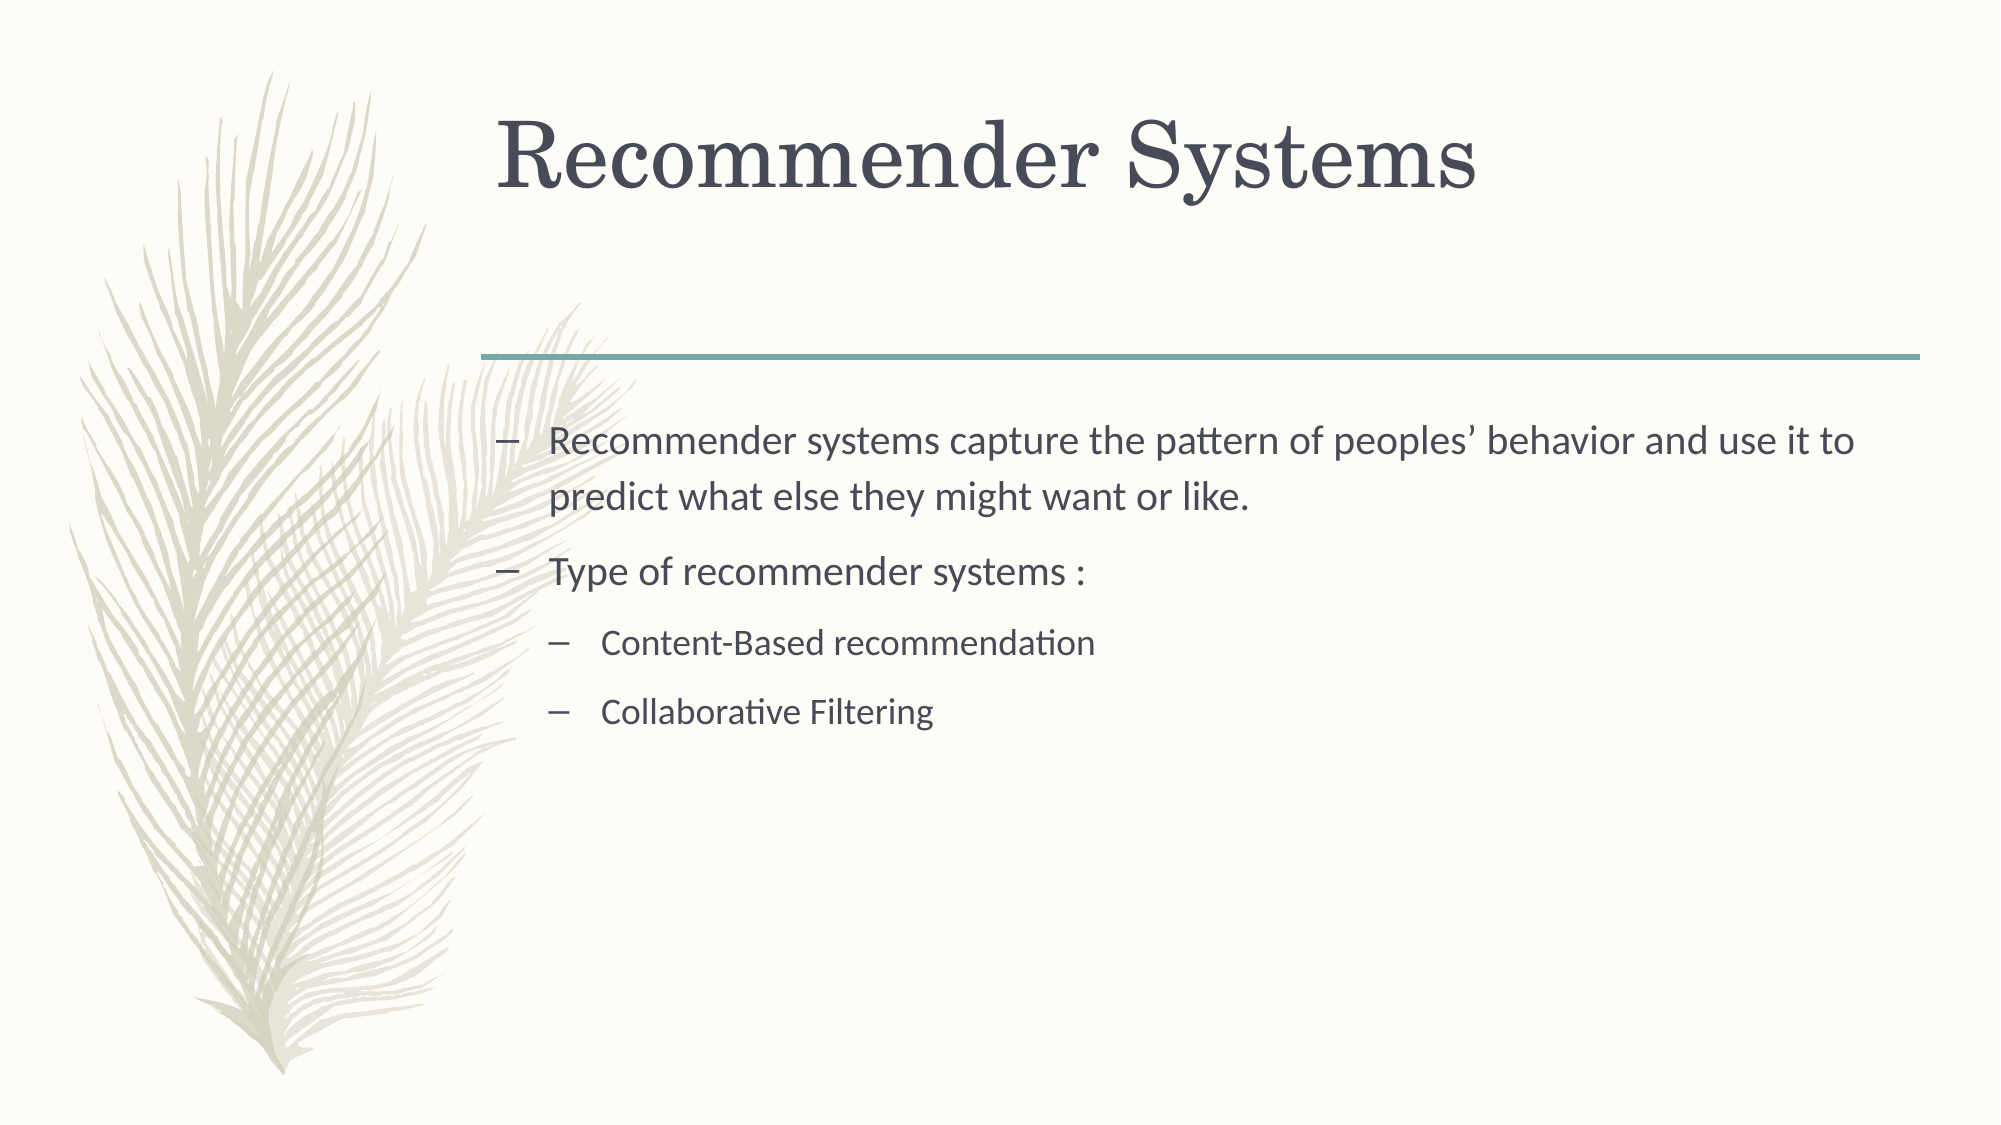

# Recommender Systems
Recommender systems capture the pattern of peoples’ behavior and use it to predict what else they might want or like.
Type of recommender systems :
Content-Based recommendation
Collaborative Filtering